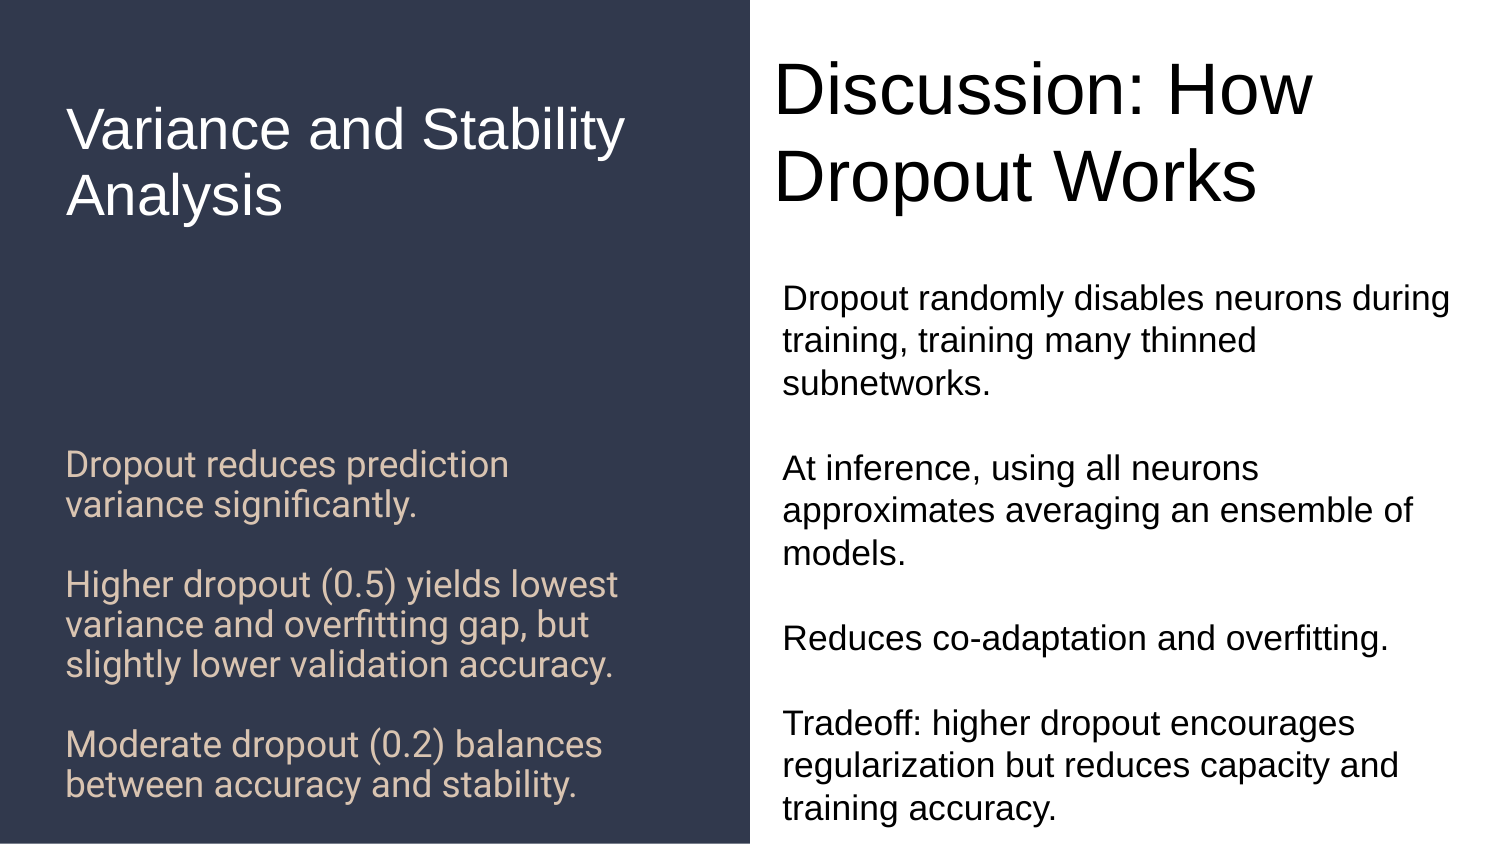

Discussion: How Dropout Works
# Variance and Stability Analysis
Dropout randomly disables neurons during training, training many thinned subnetworks.

At inference, using all neurons approximates averaging an ensemble of models.

Reduces co-adaptation and overfitting.

Tradeoff: higher dropout encourages regularization but reduces capacity and training accuracy.

Dropout reduces prediction variance significantly.

Higher dropout (0.5) yields lowest variance and overfitting gap, but slightly lower validation accuracy.

Moderate dropout (0.2) balances between accuracy and stability.